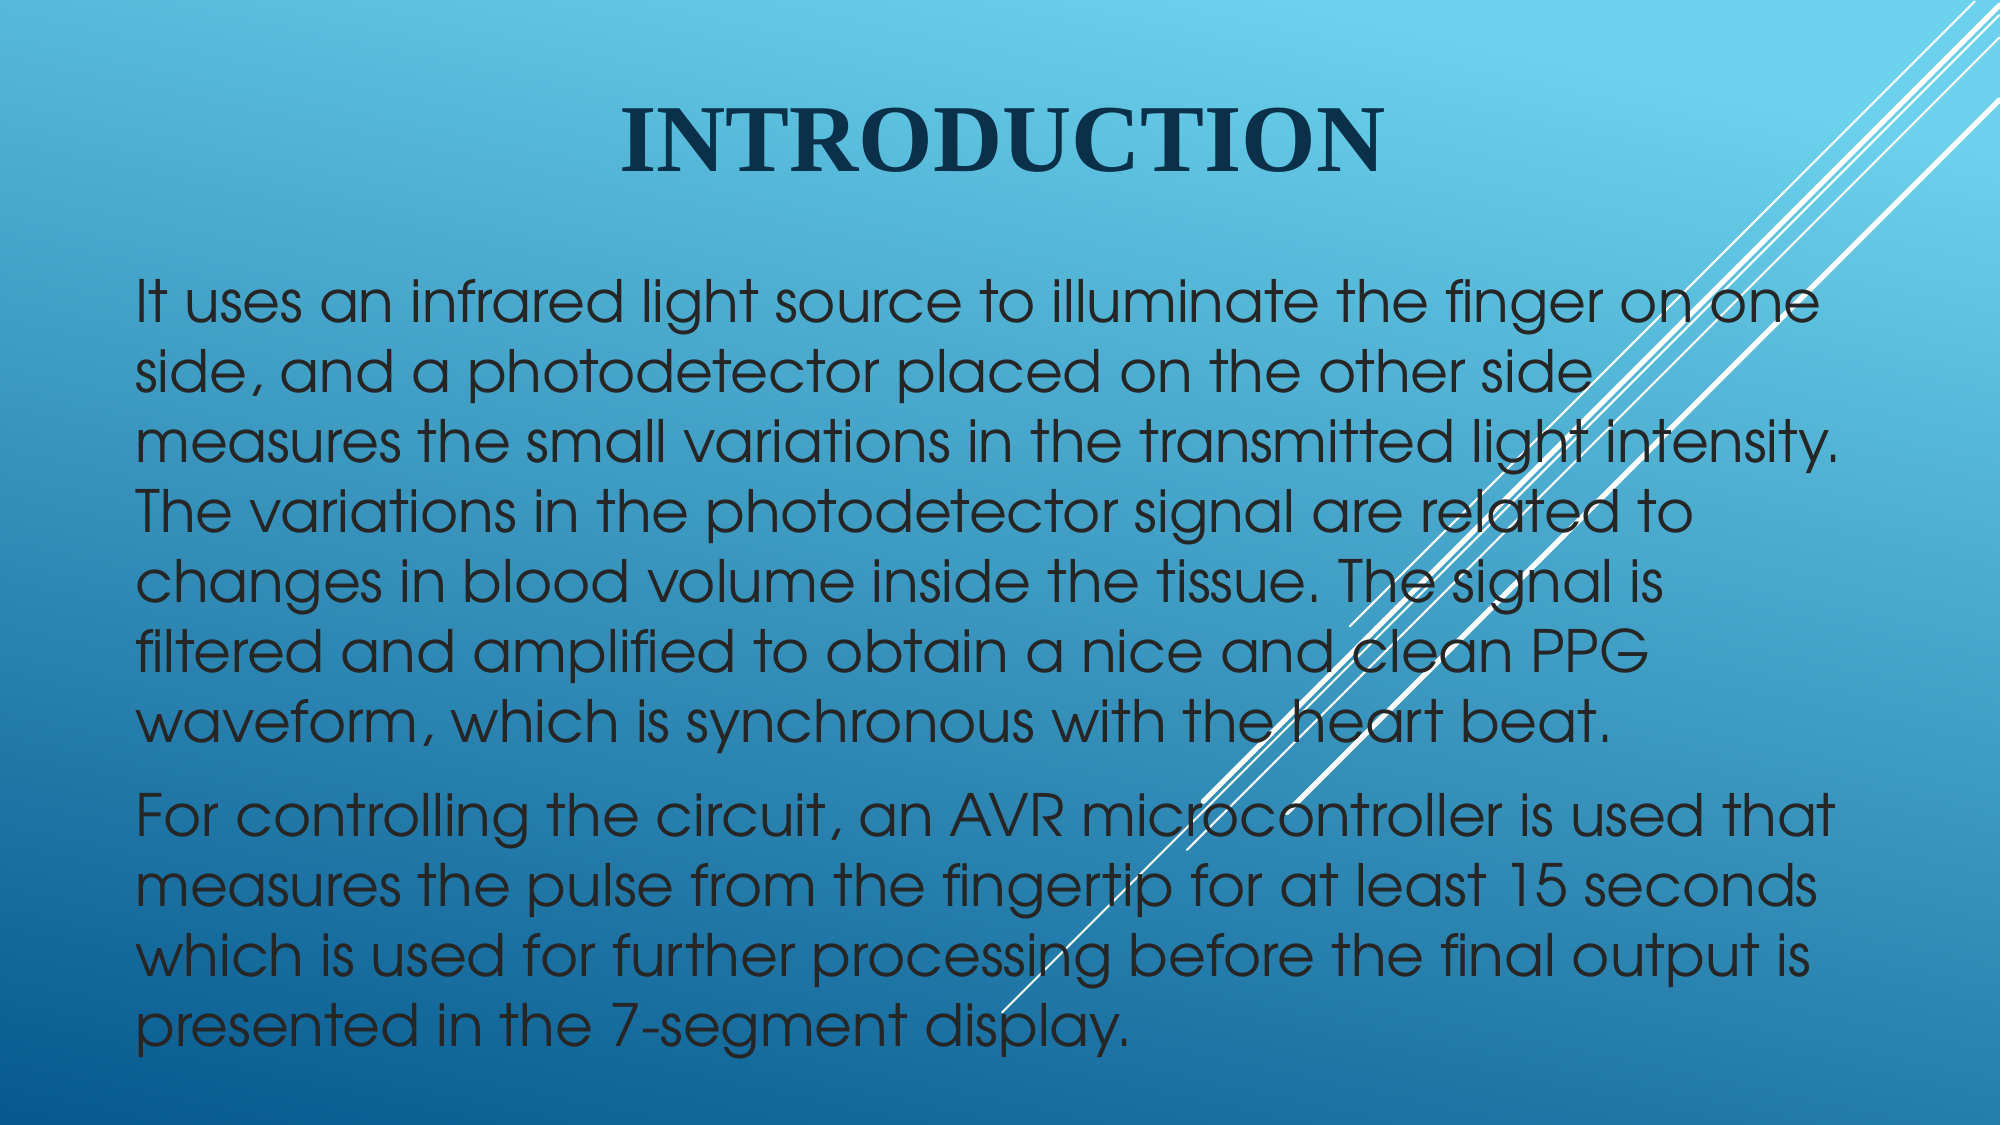

# INTRODUCTION
It uses an infrared light source to illuminate the finger on one side, and a photodetector placed on the other side measures the small variations in the transmitted light intensity. The variations in the photodetector signal are related to changes in blood volume inside the tissue. The signal is filtered and amplified to obtain a nice and clean PPG waveform, which is synchronous with the heart beat.
For controlling the circuit, an AVR microcontroller is used that measures the pulse from the fingertip for at least 15 seconds which is used for further processing before the final output is presented in the 7-segment display.